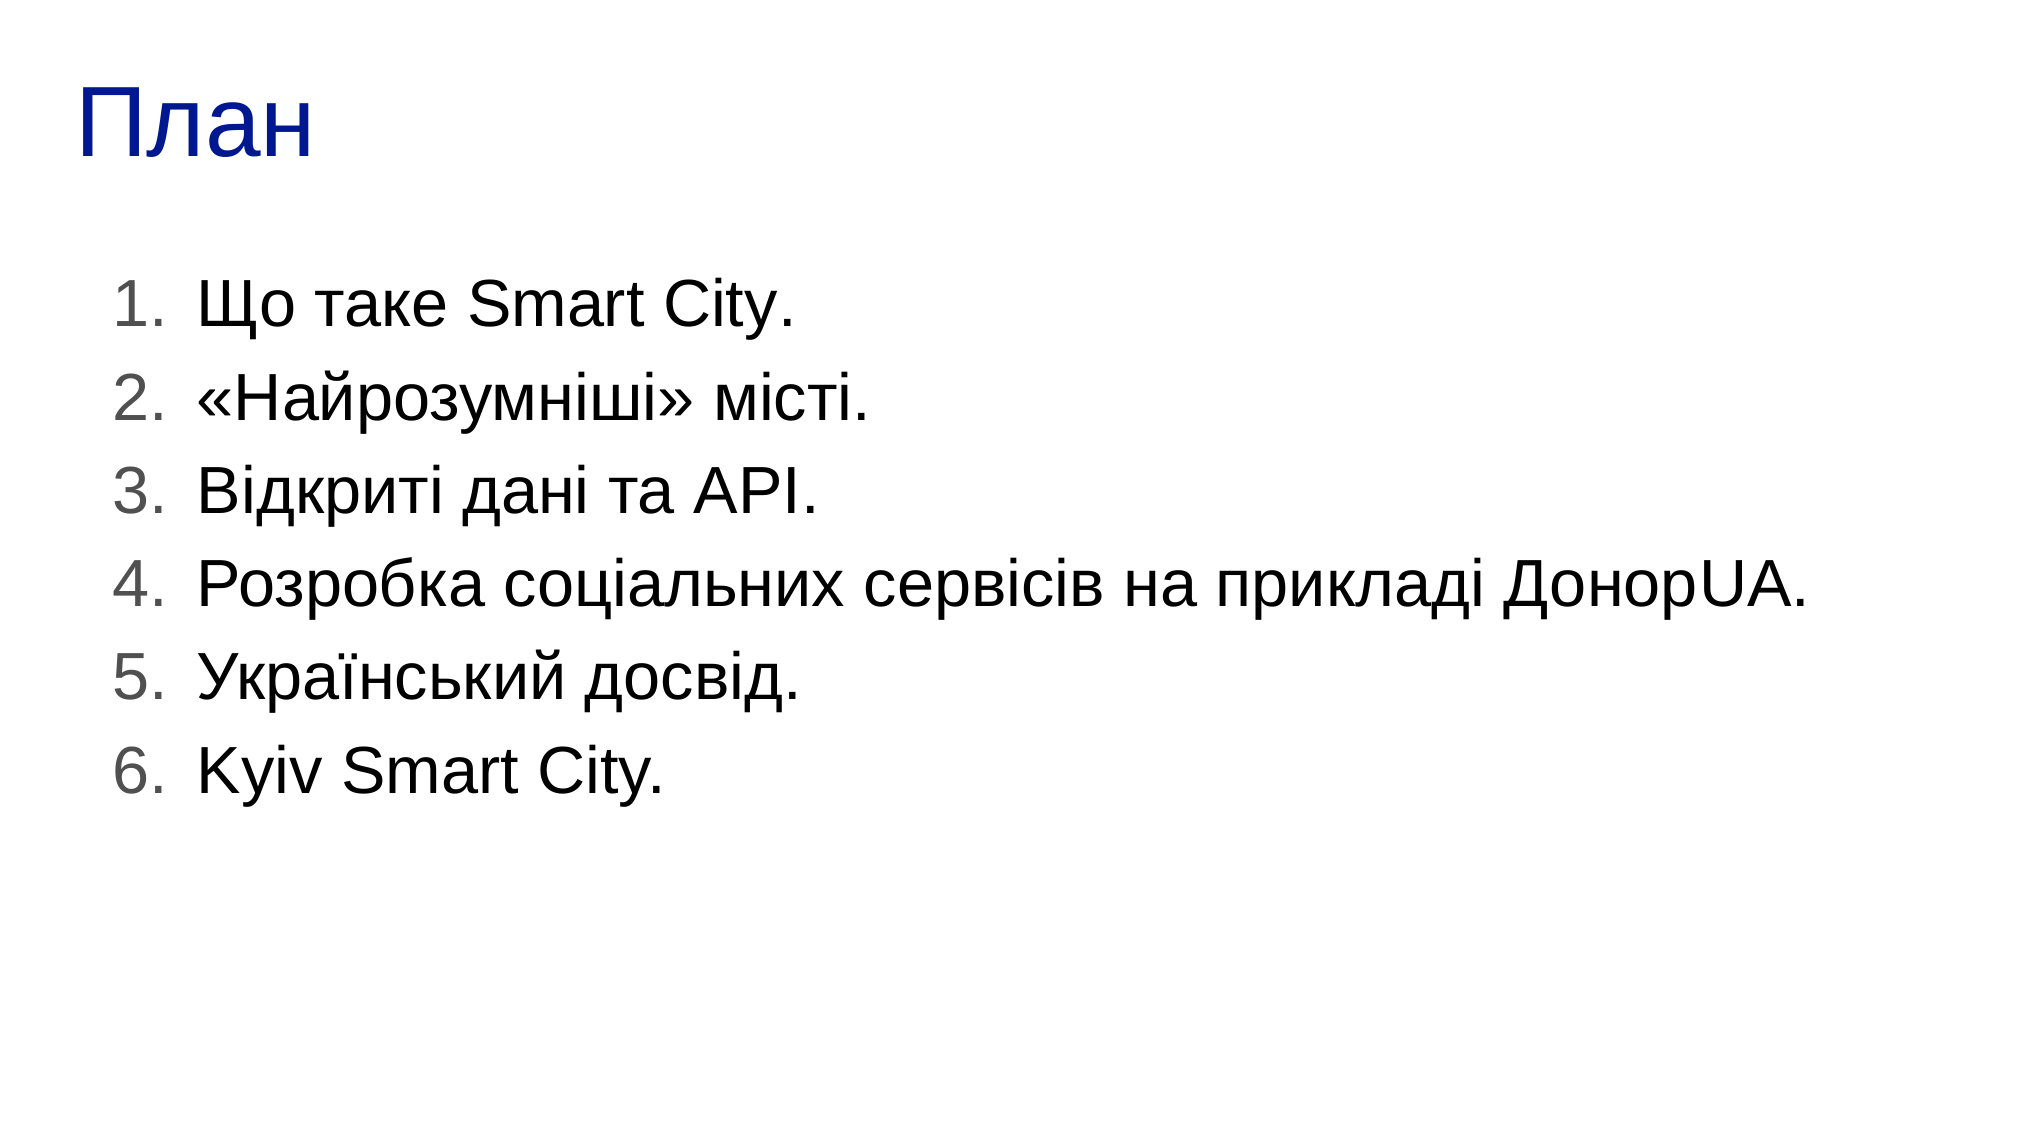

# План
Що таке Smart City.
«Найрозумніші» місті.
Відкриті дані та API.
Розробка соціальних сервісів на прикладі ДонорUA.
Український досвід.
Kyiv Smart City.